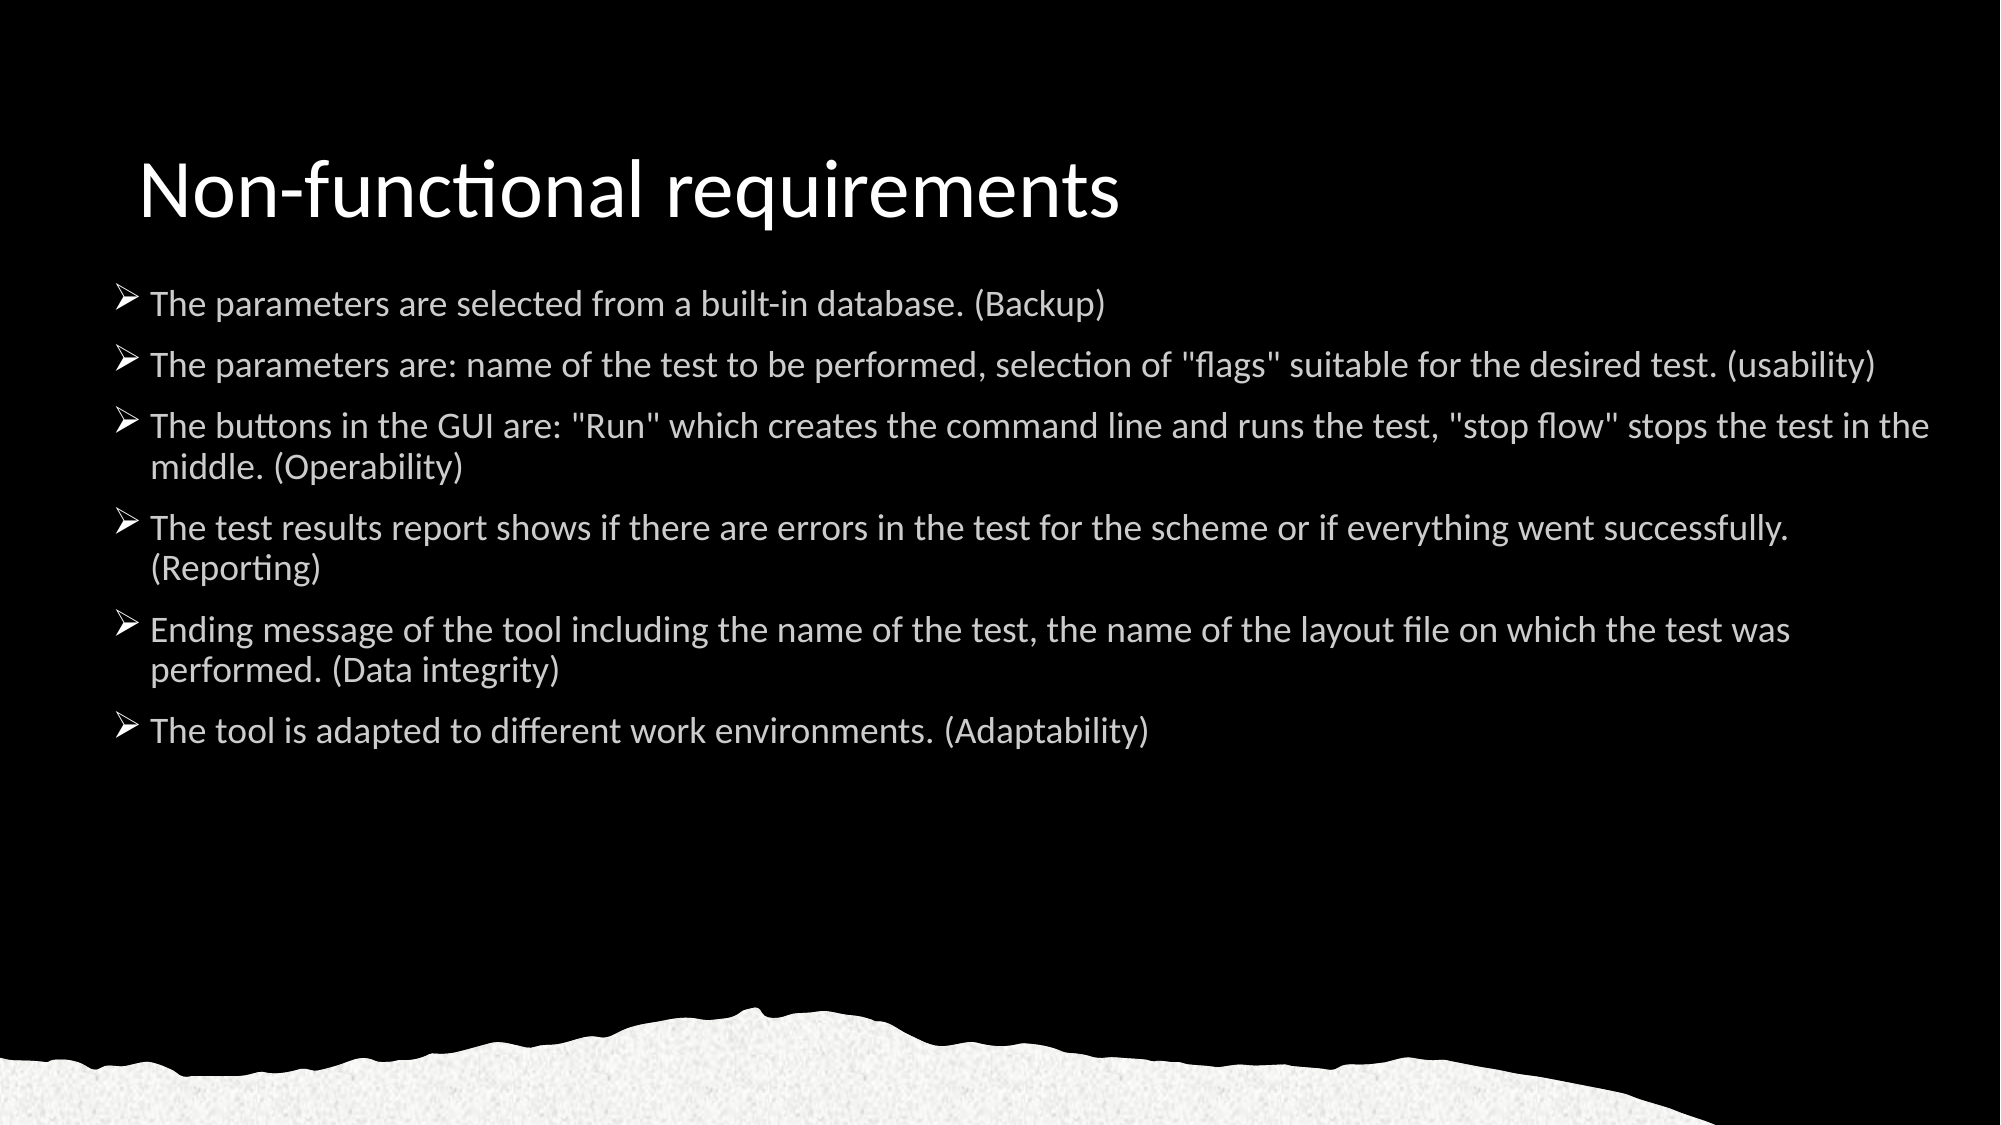

# Non-functional requirements
The parameters are selected from a built-in database. (Backup)
The parameters are: name of the test to be performed, selection of "flags" suitable for the desired test. (usability)
The buttons in the GUI are: "Run" which creates the command line and runs the test, "stop flow" stops the test in the middle. (Operability)
The test results report shows if there are errors in the test for the scheme or if everything went successfully. (Reporting)
Ending message of the tool including the name of the test, the name of the layout file on which the test was performed. (Data integrity)
The tool is adapted to different work environments. (Adaptability)